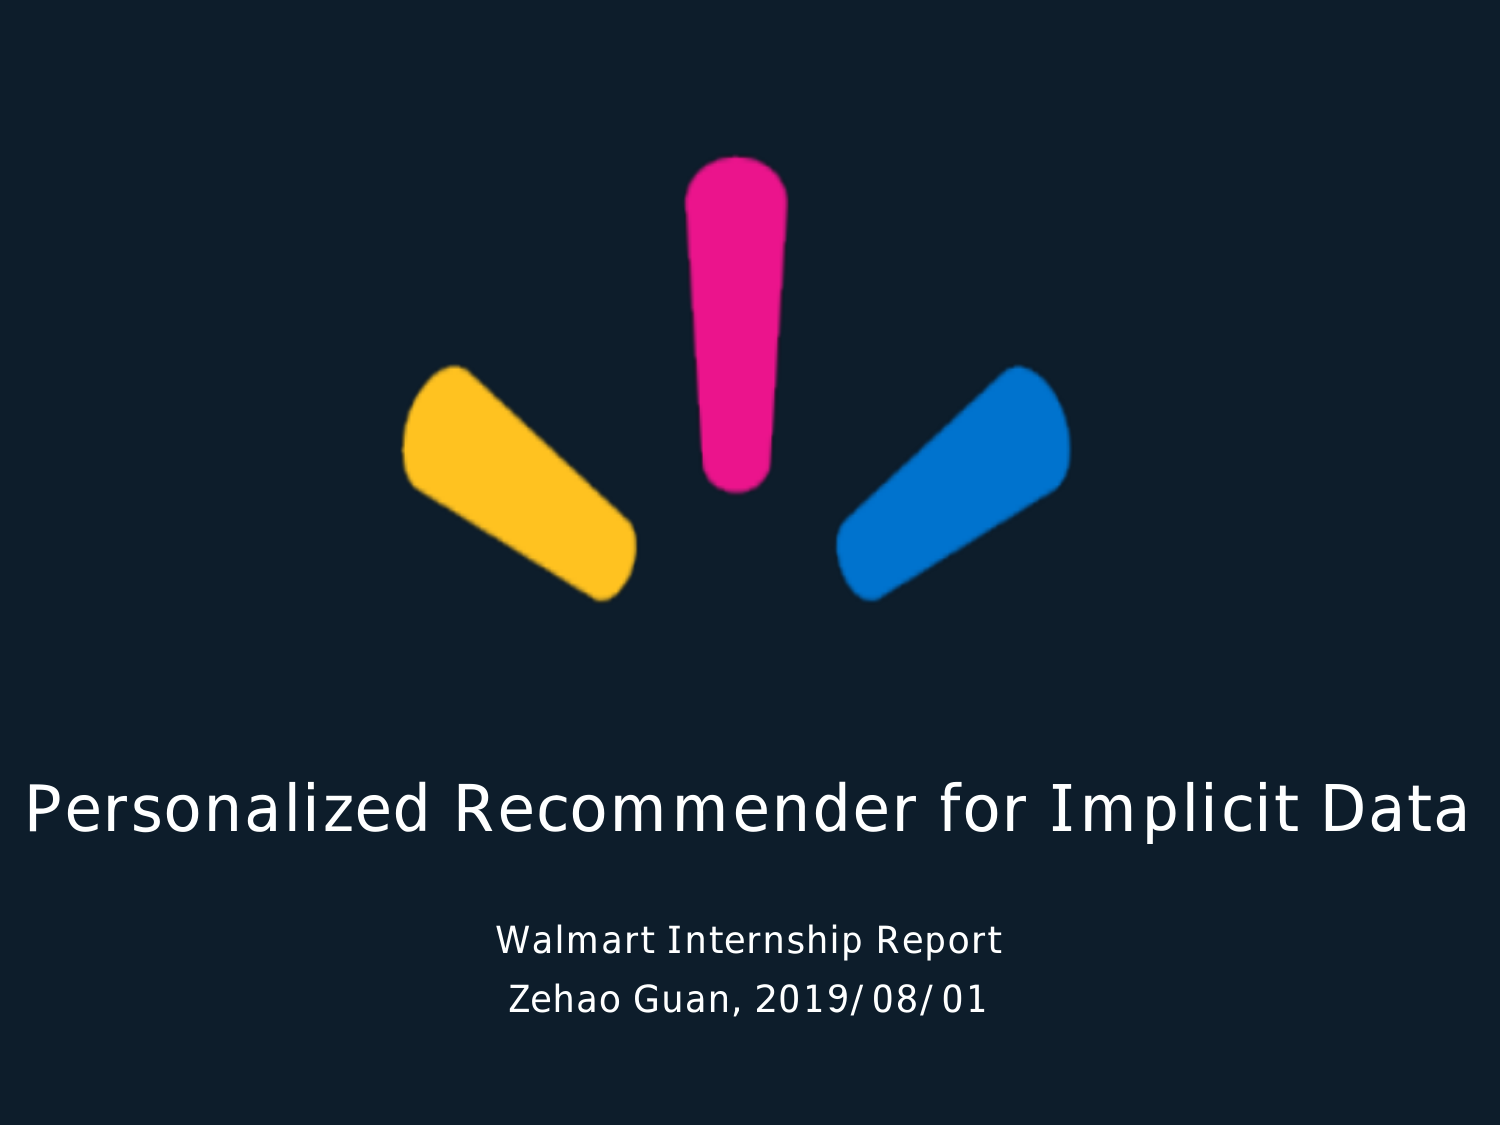

Personalized Recommender for Implicit Data

Walmart Internship Report
Zehao Guan, 2019/08/01